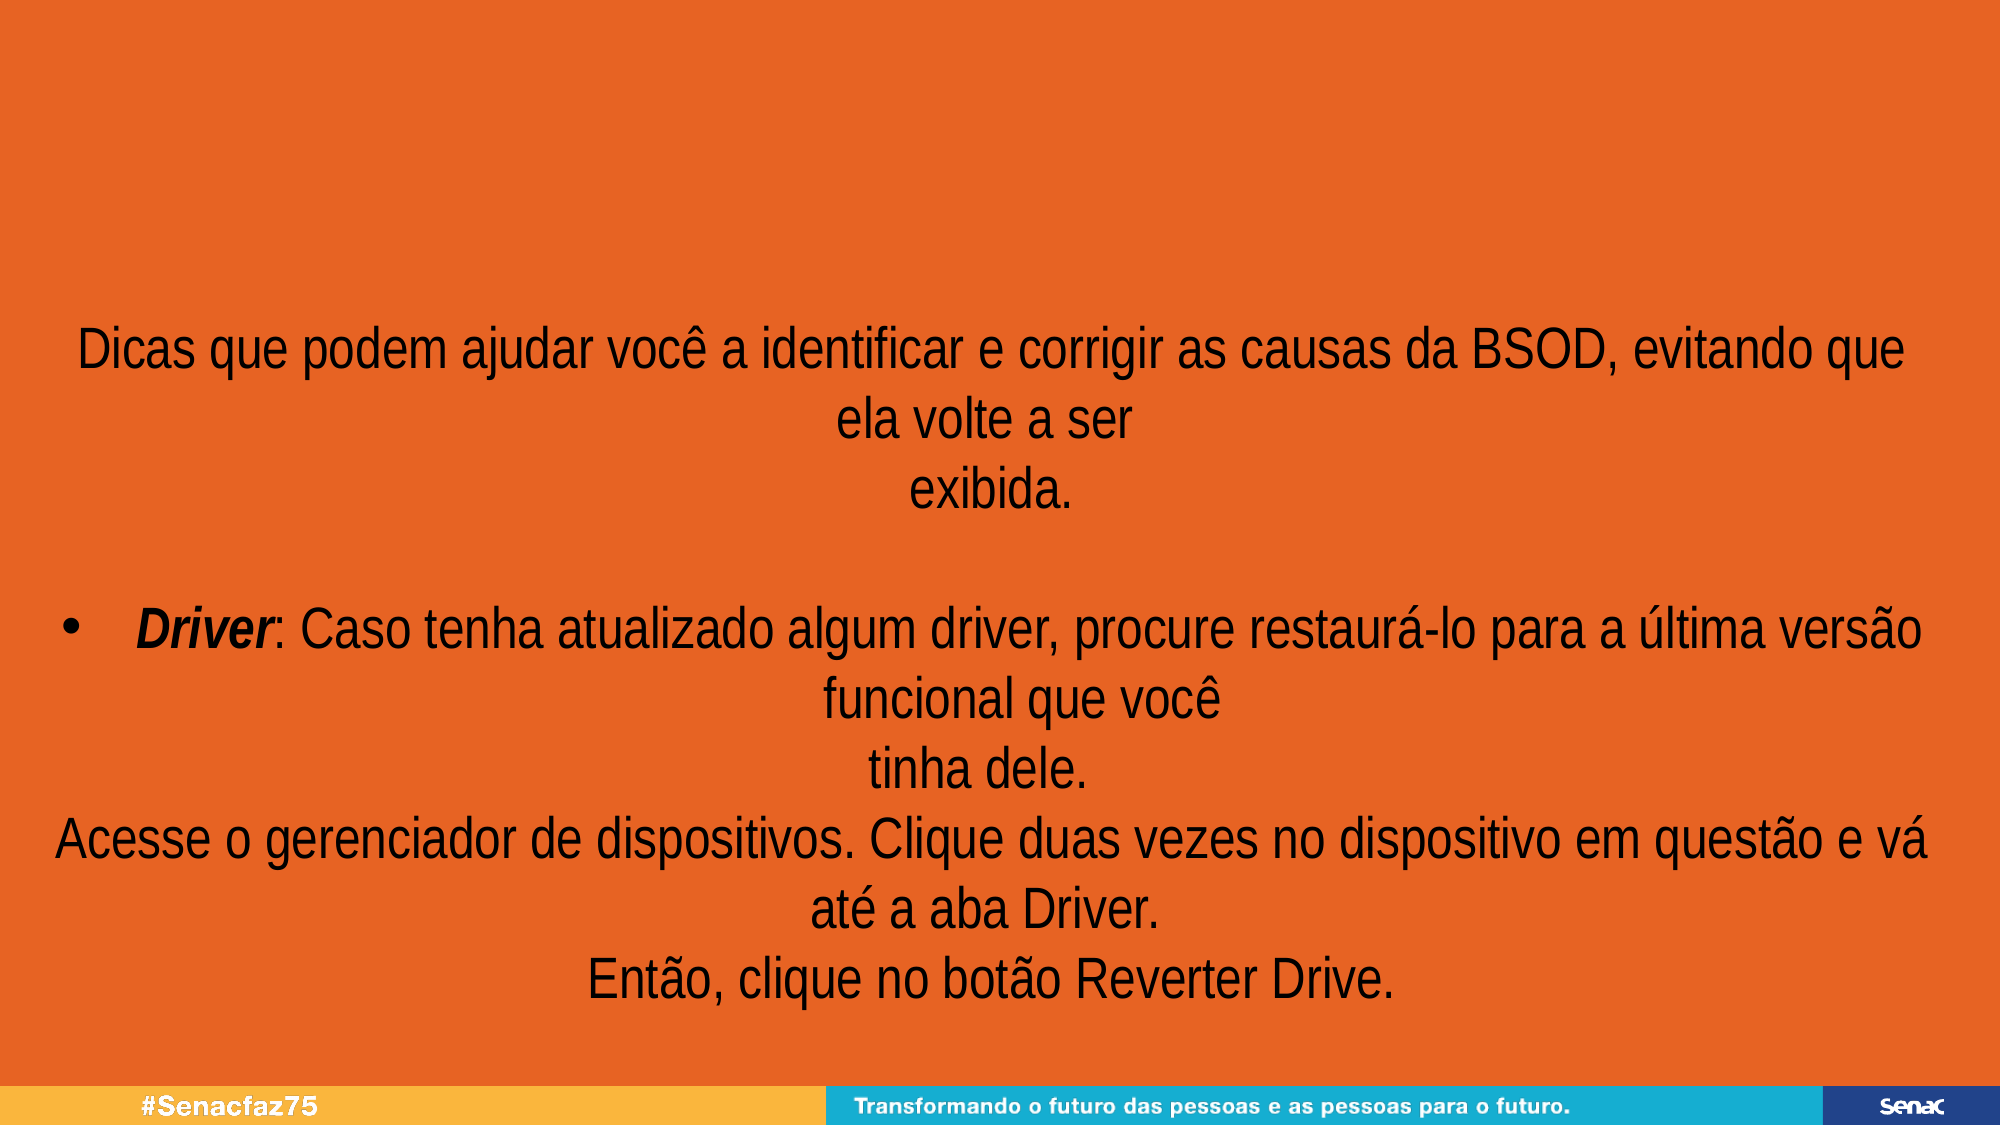

Dicas que podem ajudar você a identificar e corrigir as causas da BSOD, evitando que ela volte a ser
exibida.

Driver: Caso tenha atualizado algum driver, procure restaurá-lo para a última versão funcional que você
tinha dele.
Acesse o gerenciador de dispositivos. Clique duas vezes no dispositivo em questão e vá até a aba Driver.
Então, clique no botão Reverter Drive.